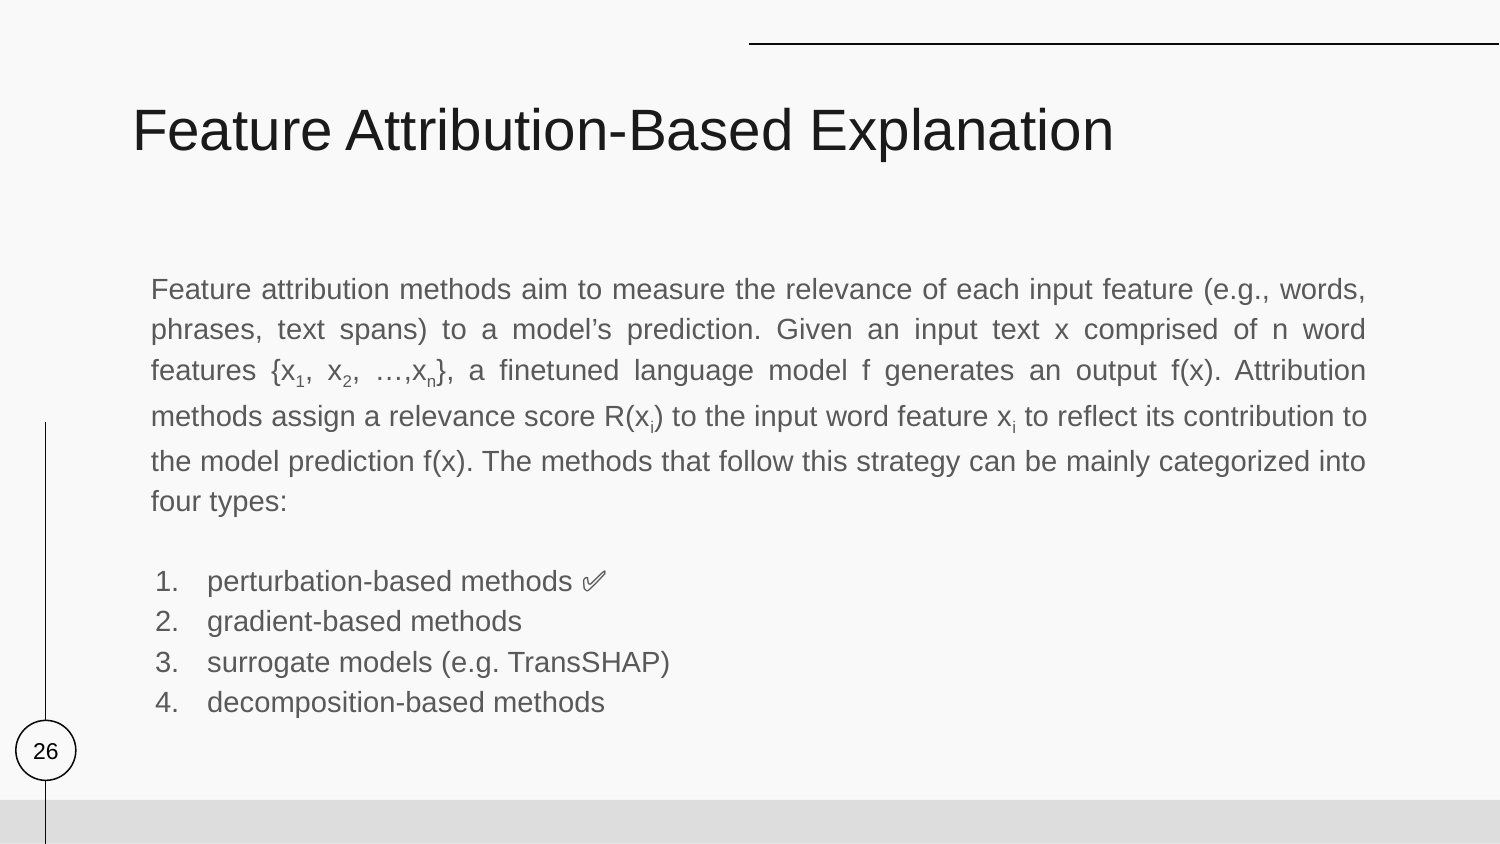

# Feature Attribution-Based Explanation
﻿Feature attribution methods aim to measure the relevance of each input feature (e.g., words, phrases, text spans) to a model’s prediction. Given an input text x comprised of n word features {x1, x2, …,xn}, a finetuned language model f generates an output f(x). Attribution methods assign a relevance score R(xi) to the input word feature xi to reflect its contribution to the model prediction f(x). The methods that follow this strategy can be mainly categorized into four types:

perturbation-based methods ✅
gradient-based methods
surrogate models (﻿e.g. TransSHAP)
decomposition-based methods

33
26